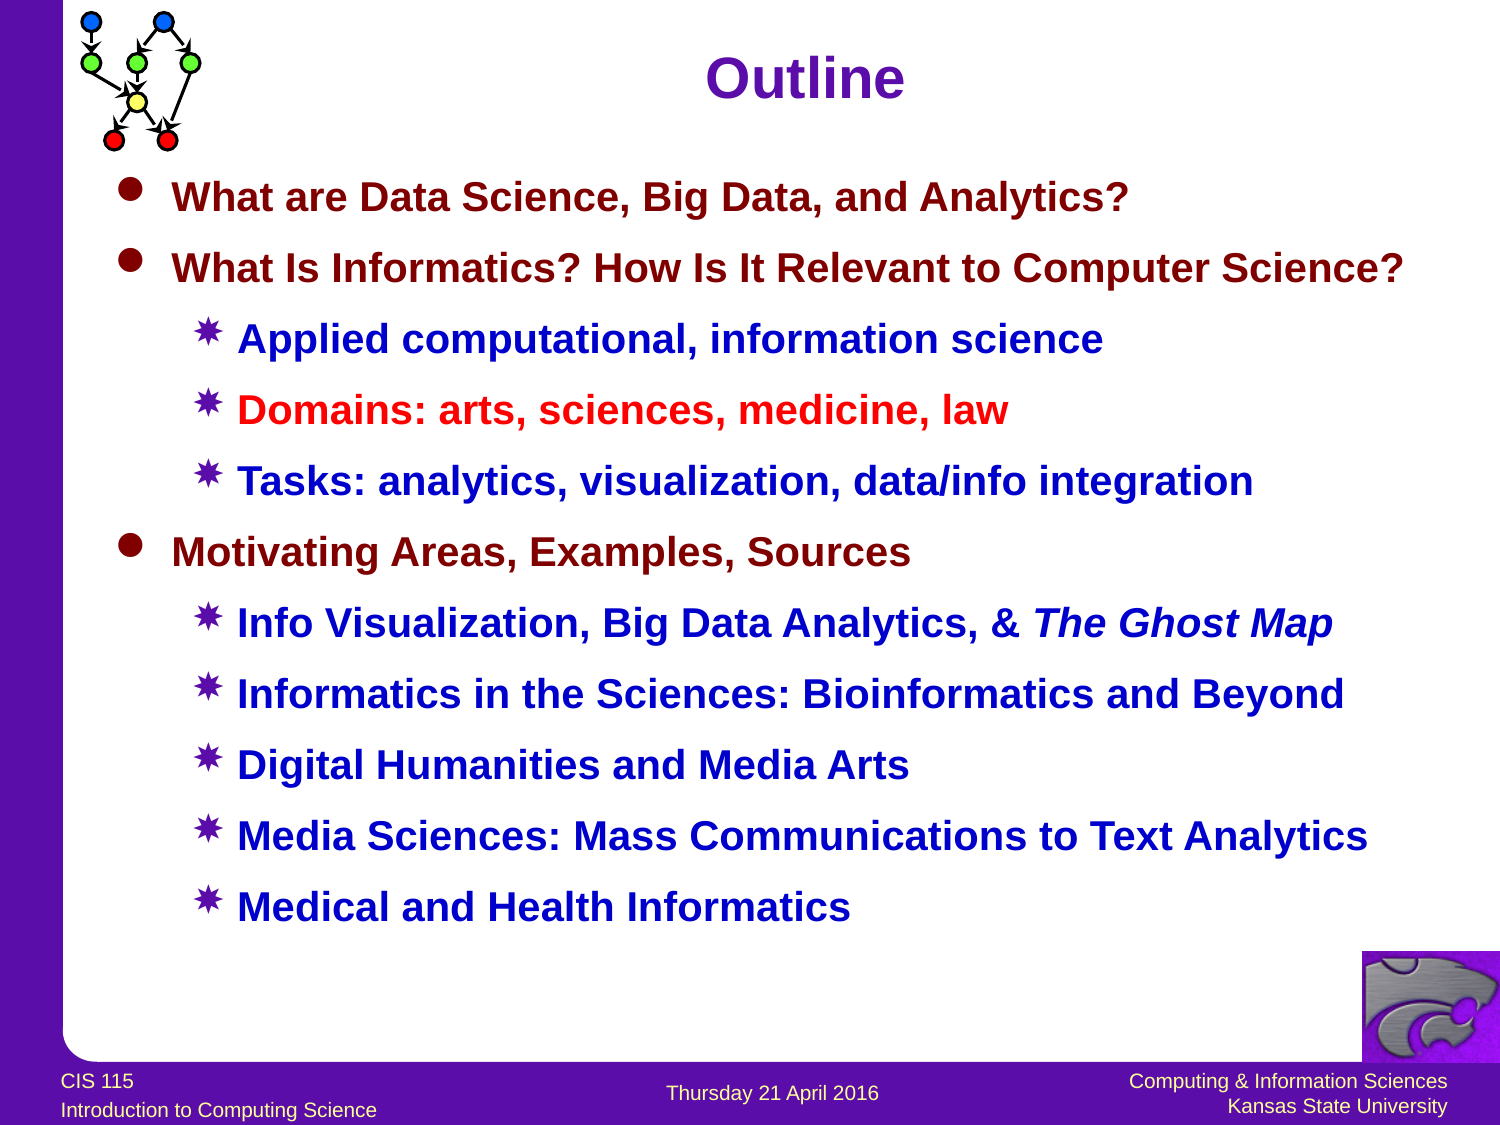

Outline
What are Data Science, Big Data, and Analytics?
What Is Informatics? How Is It Relevant to Computer Science?
Applied computational, information science
Domains: arts, sciences, medicine, law
Tasks: analytics, visualization, data/info integration
Motivating Areas, Examples, Sources
Info Visualization, Big Data Analytics, & The Ghost Map
Informatics in the Sciences: Bioinformatics and Beyond
Digital Humanities and Media Arts
Media Sciences: Mass Communications to Text Analytics
Medical and Health Informatics